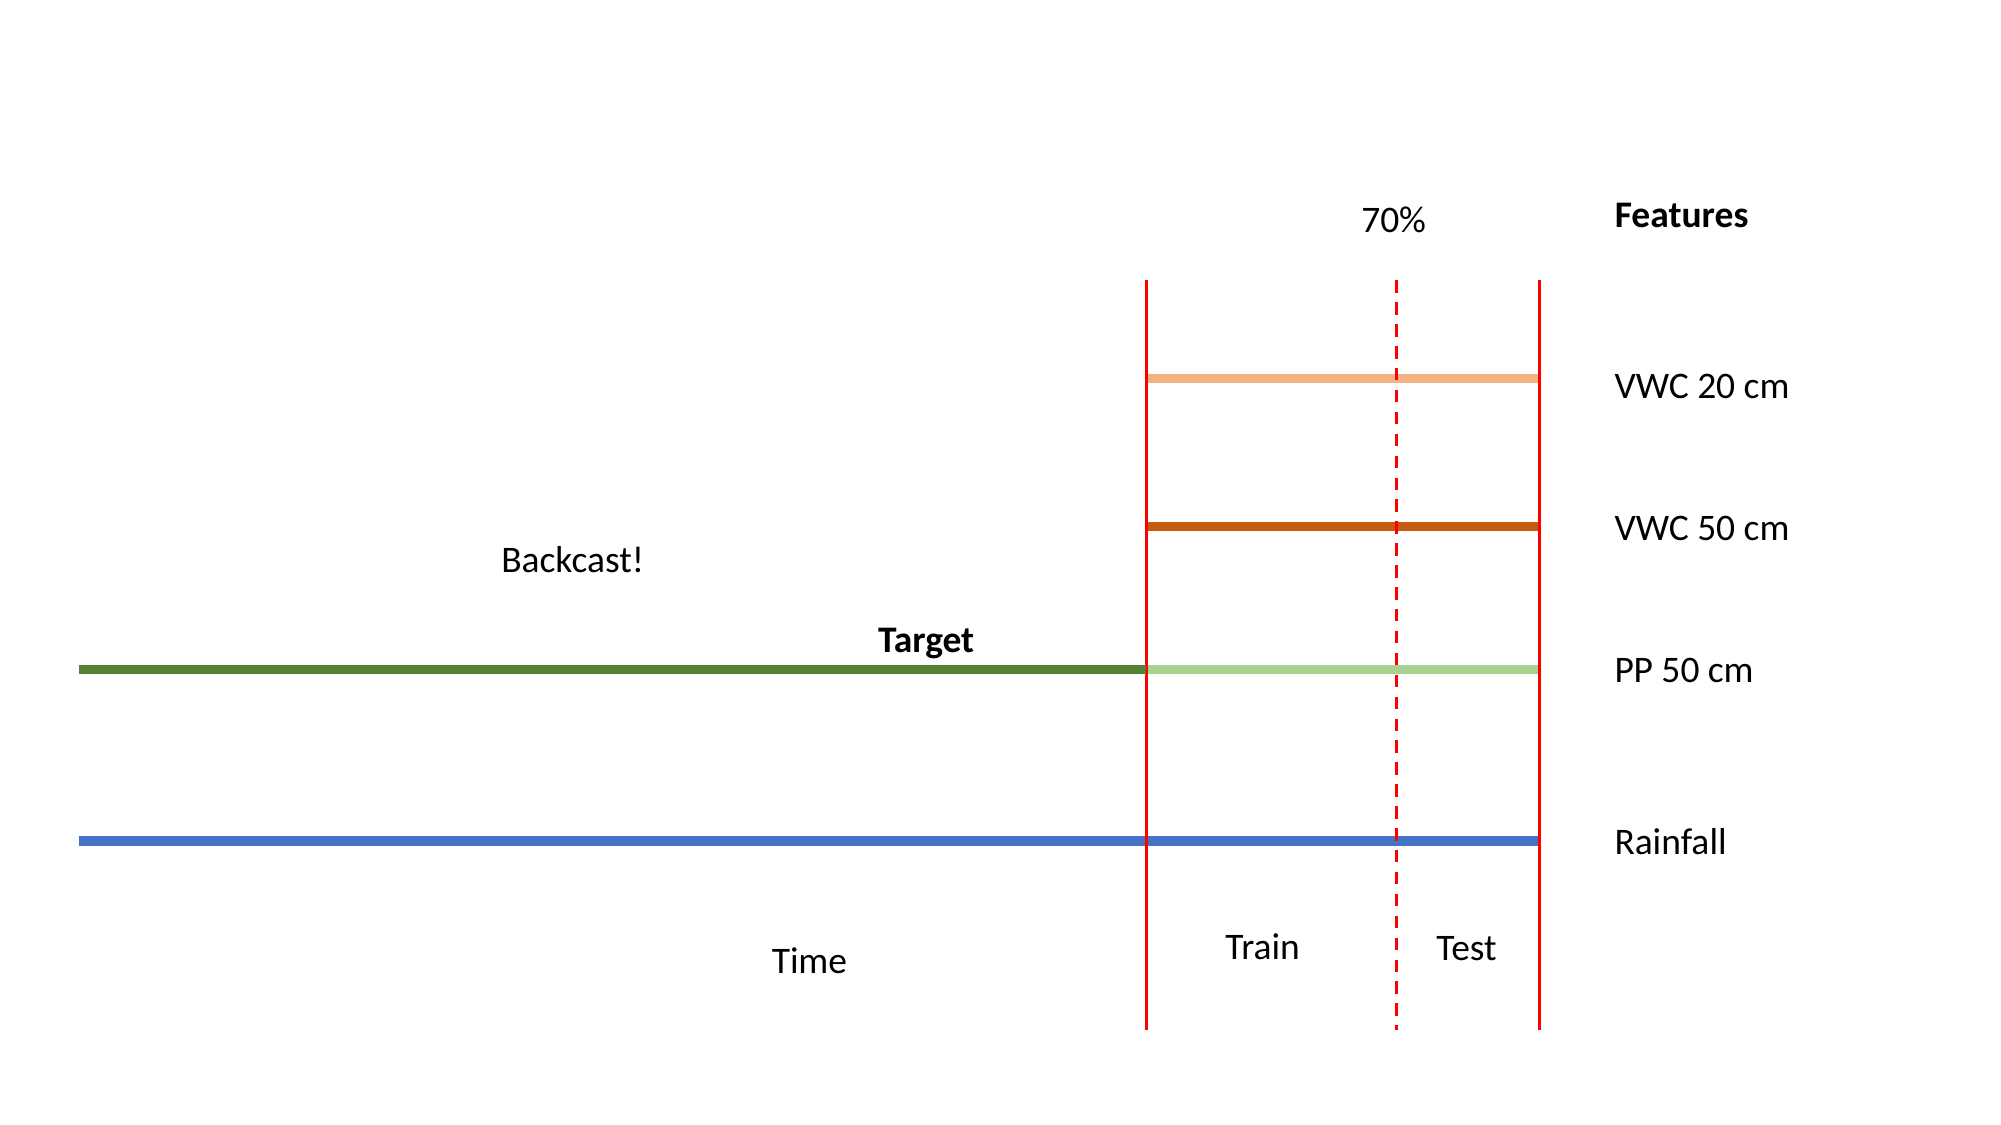

Features
70%
VWC 20 cm
VWC 50 cm
Backcast!
Target
PP 50 cm
Rainfall
Train
Test
Time